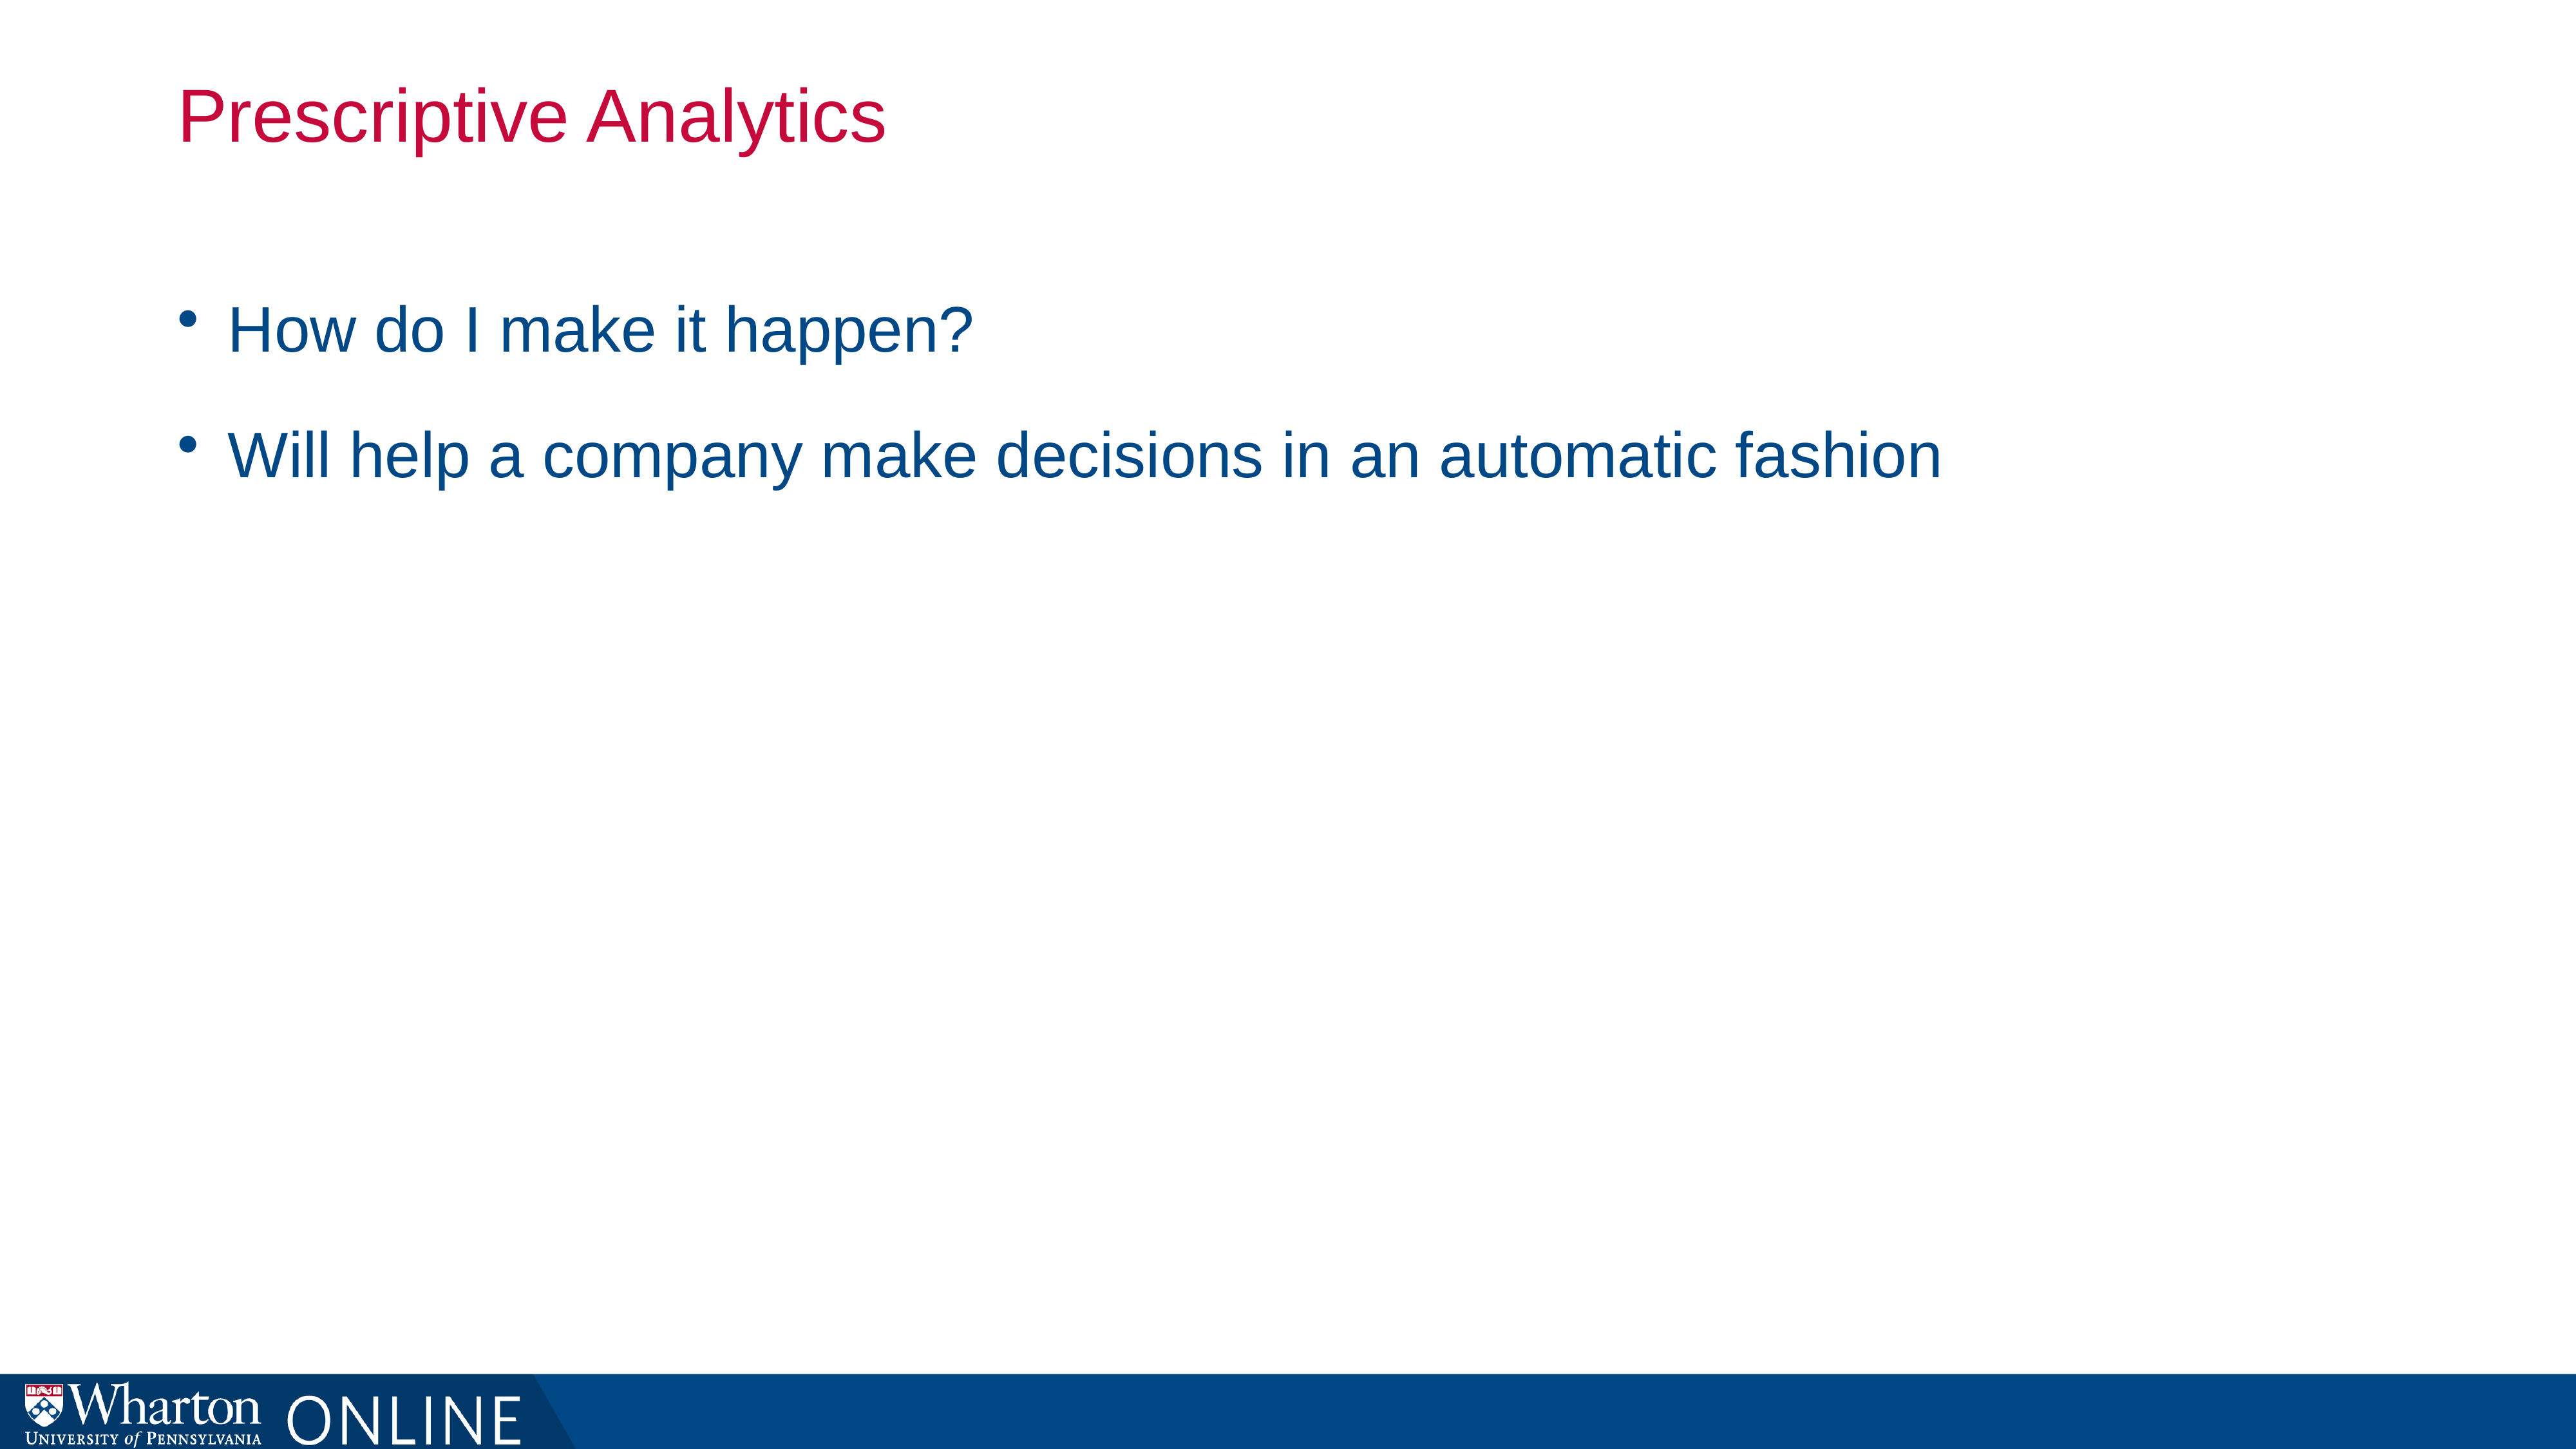

# Prescriptive Analytics
How do I make it happen?
Will help a company make decisions in an automatic fashion